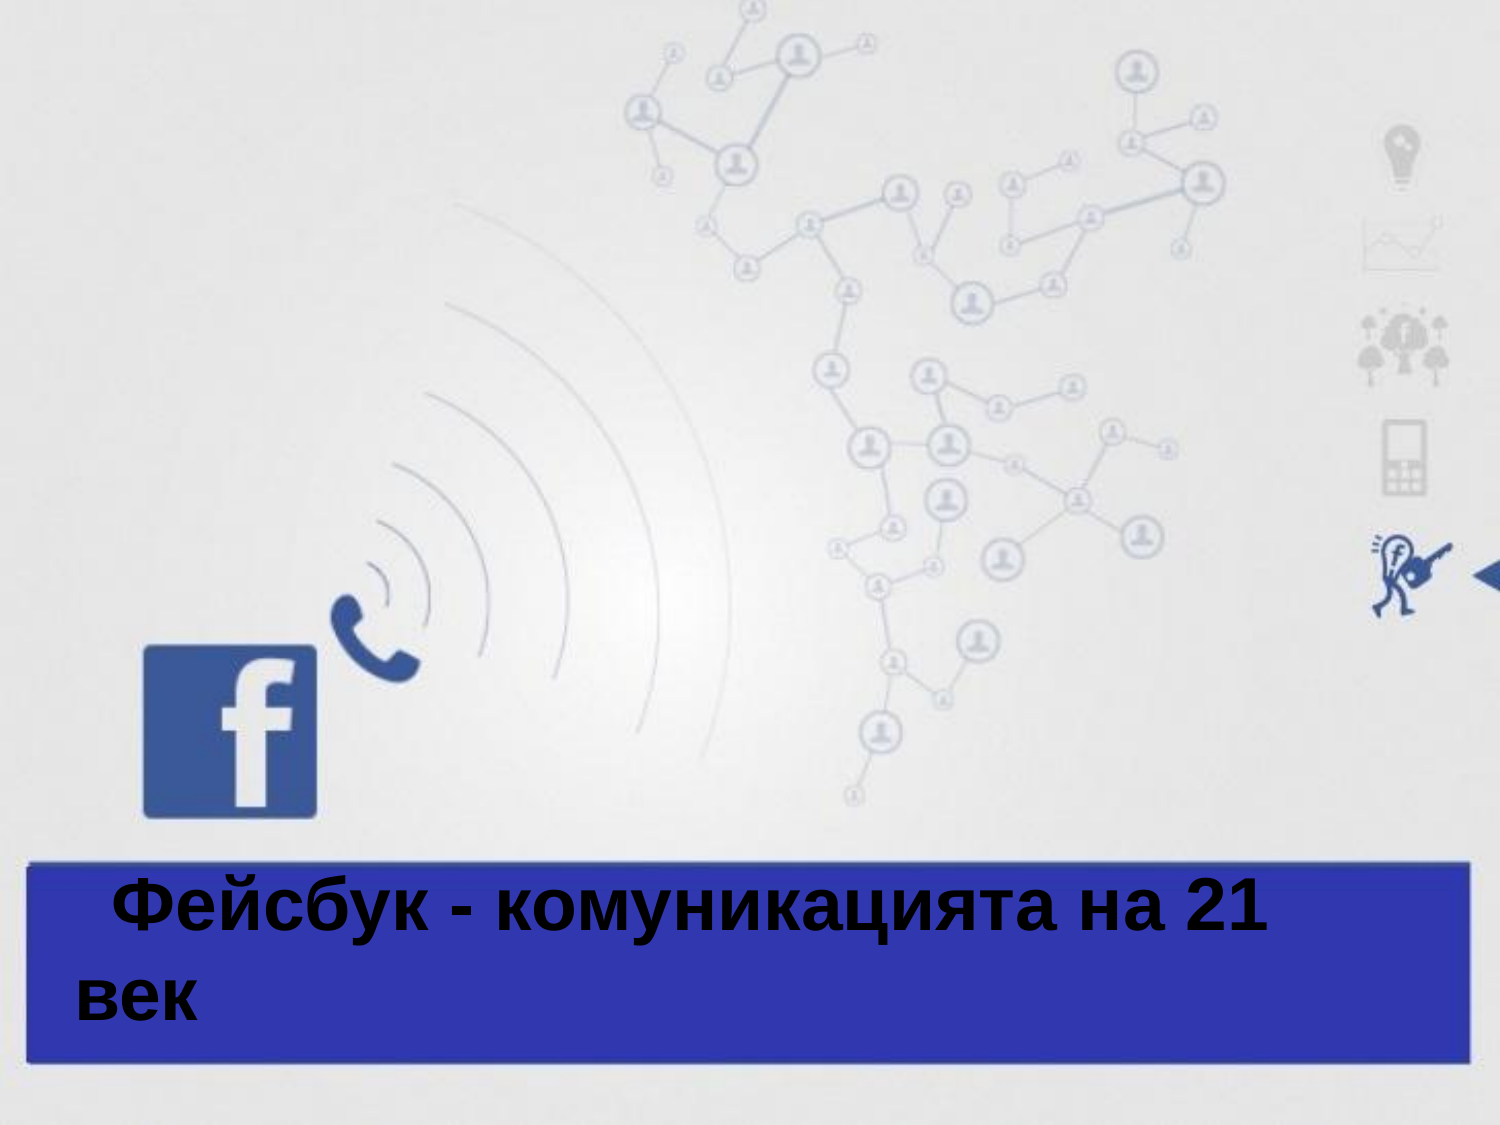

# Фейсбук - комуникацията на 21 век